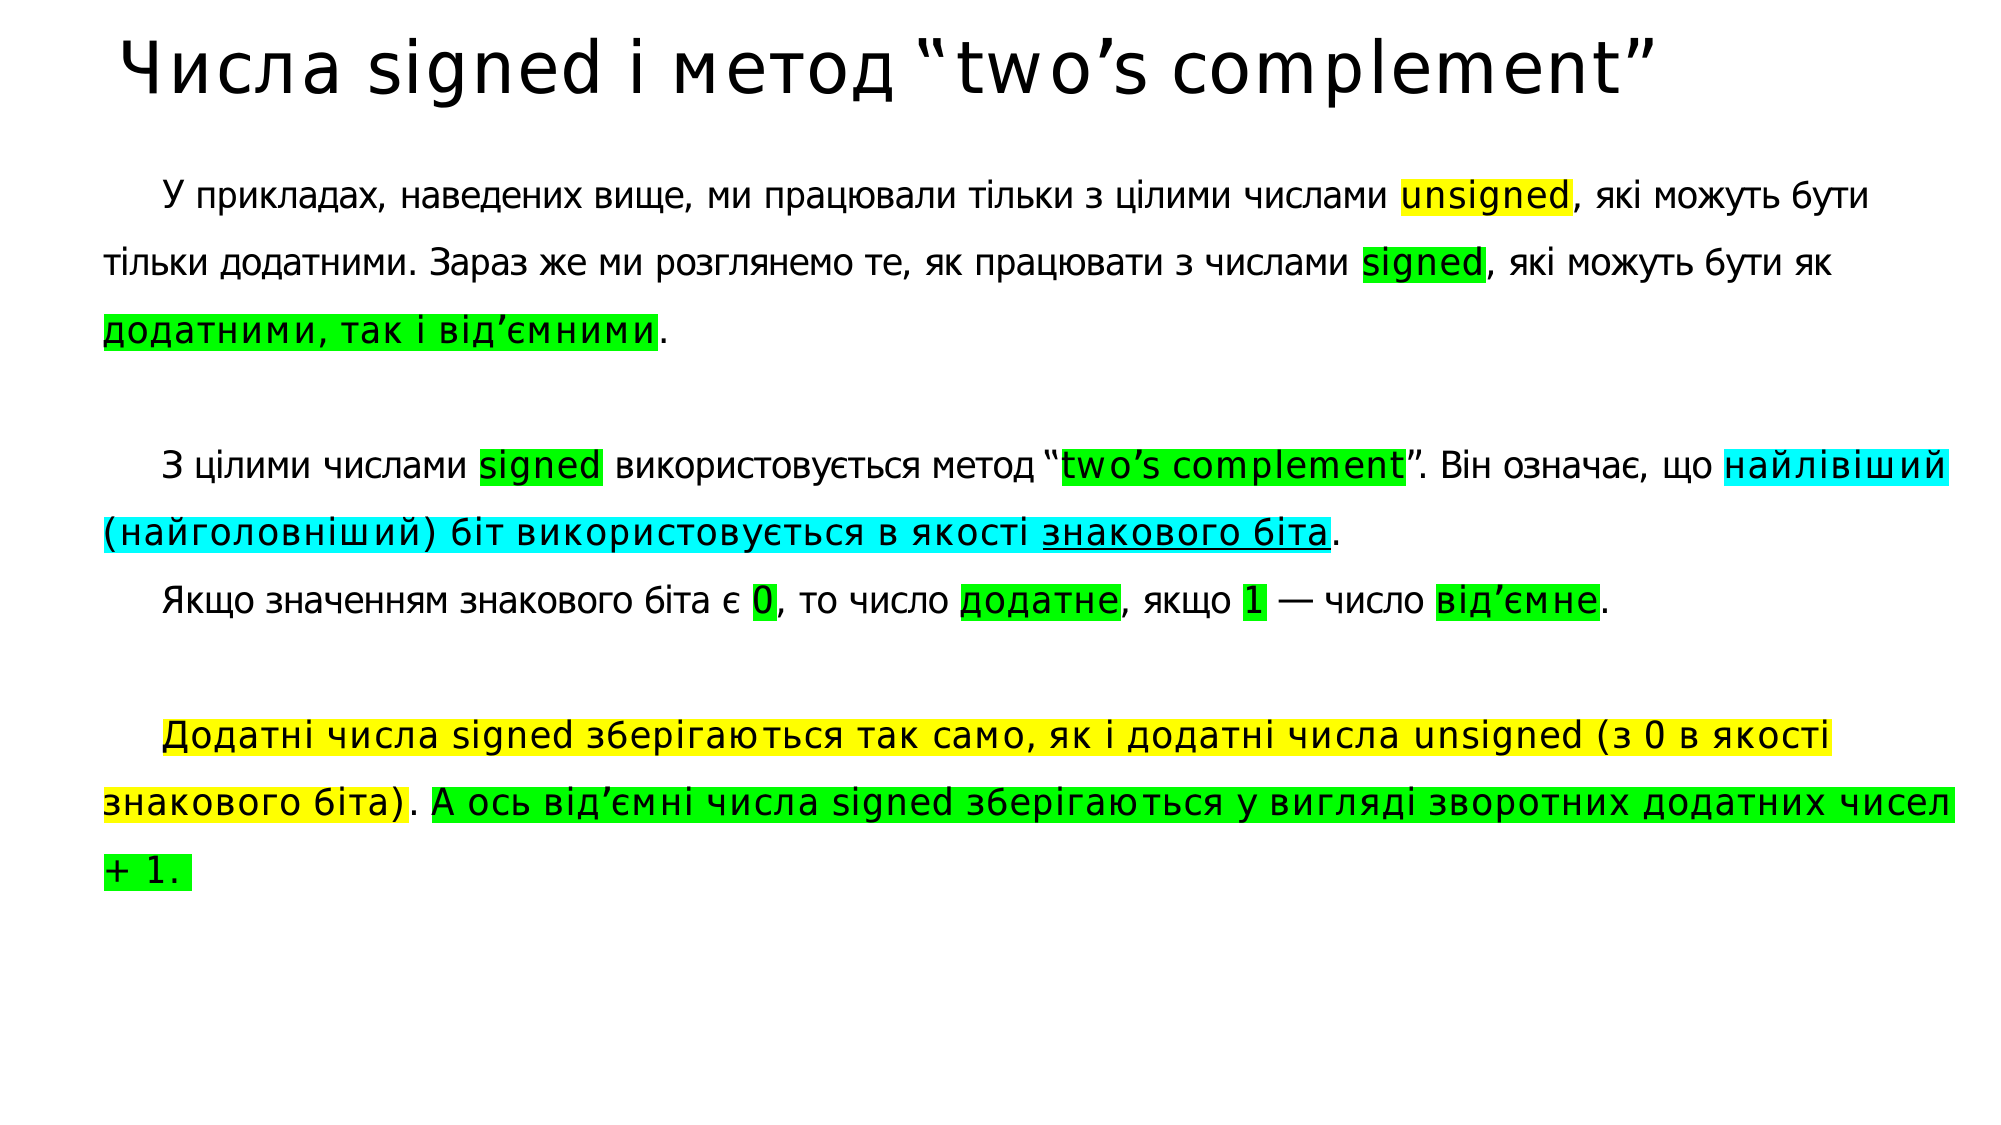

# Числа signed і метод “two’s complement”
У прикладах, наведених вище, ми працювали тільки з цілими числами unsigned, які можуть бути тільки додатними. Зараз же ми розглянемо те, як працювати з числами signed, які можуть бути як додатними, так і від’ємними.

З цілими числами signed використовується метод “two’s complement”. Він означає, що найлівіший (найголовніший) біт використовується в якості знакового біта.
Якщо значенням знакового біта є 0, то число додатне, якщо 1 — число від’ємне.

Додатні числа signed зберігаються так само, як і додатні числа unsigned (з 0 в якості знакового біта). А ось від’ємні числа signed зберігаються у вигляді зворотних додатних чисел + 1.